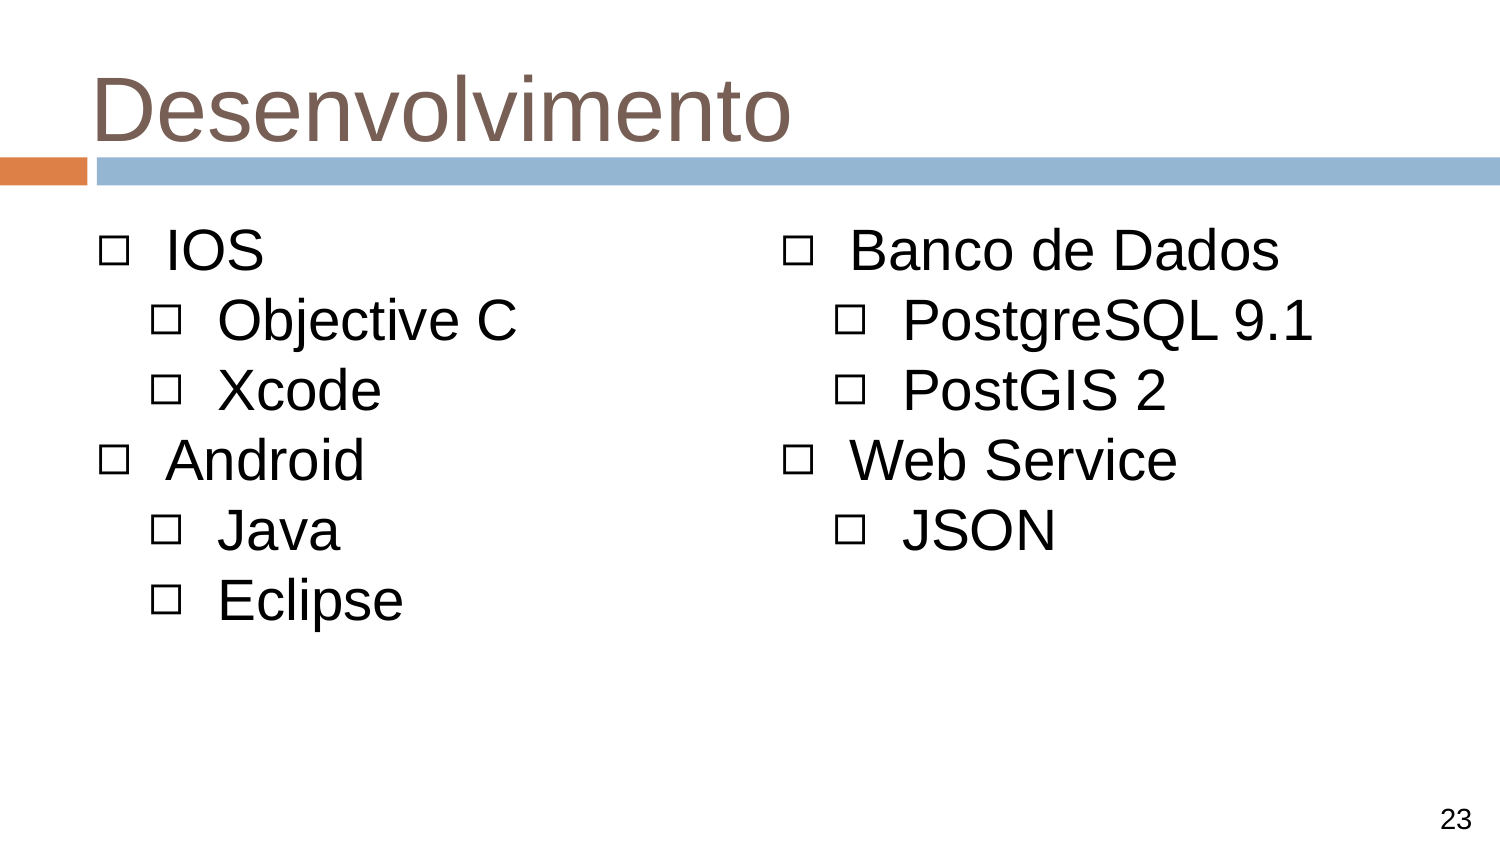

# Desenvolvimento
IOS
Objective C
Xcode
Android
Java
Eclipse

Banco de Dados
PostgreSQL 9.1
PostGIS 2
Web Service
JSON
23